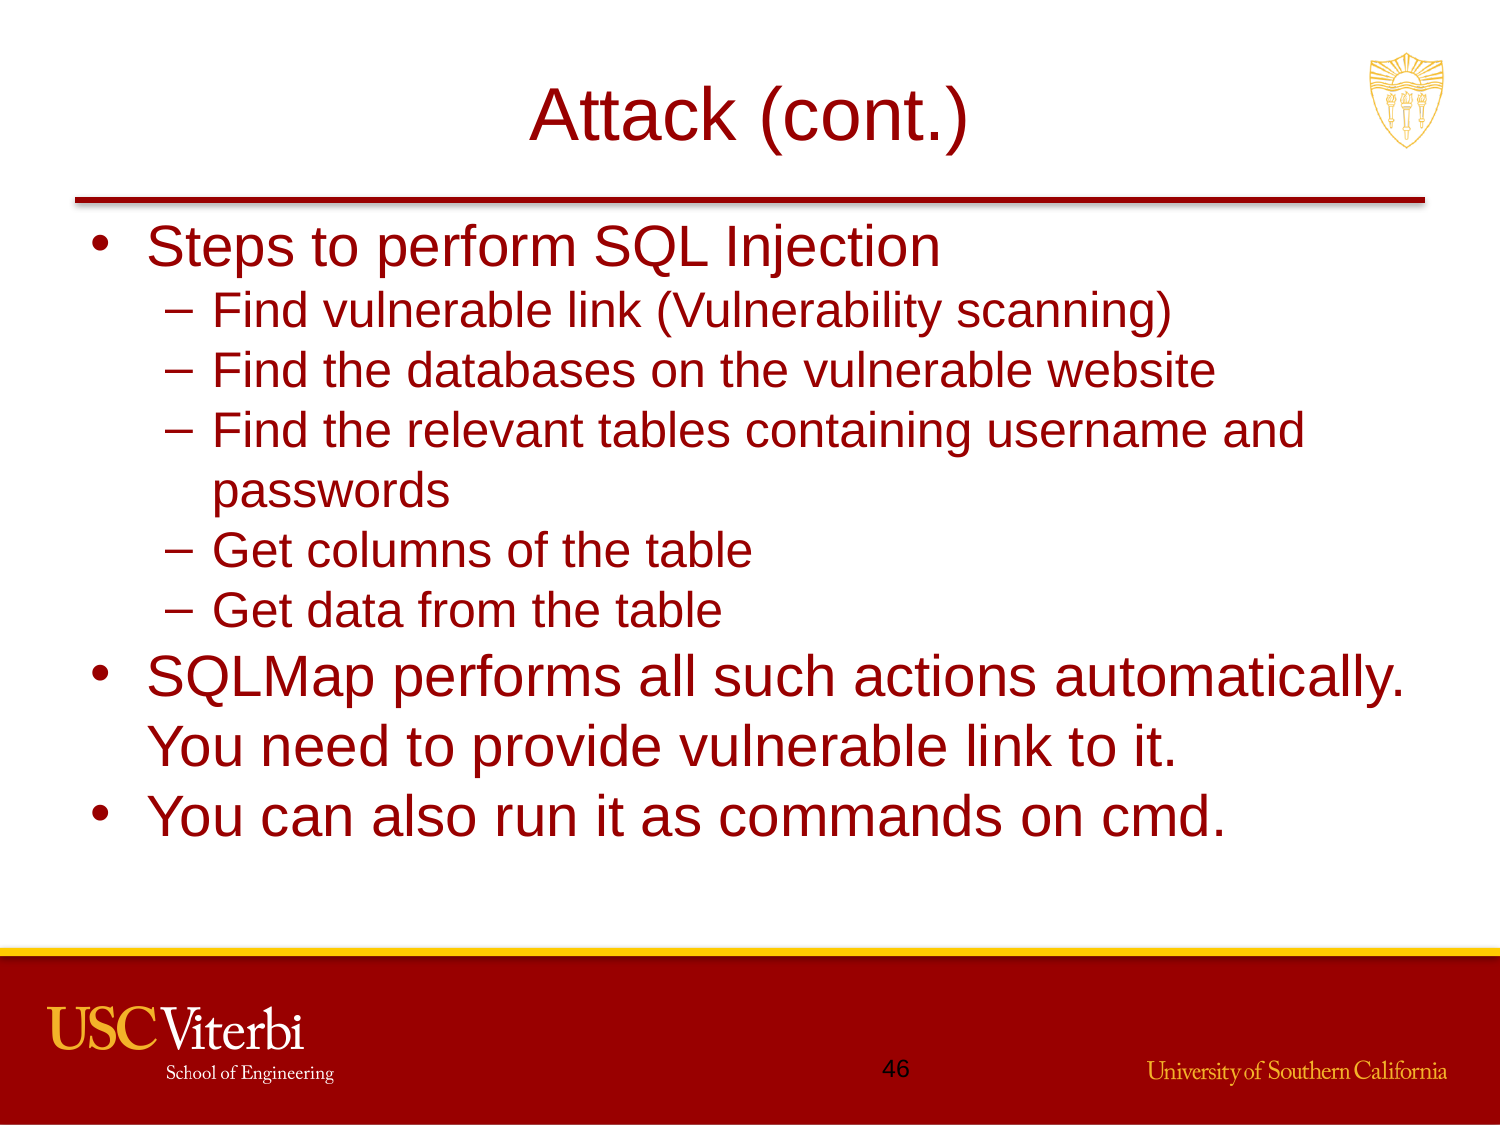

# Attack (cont.)
Steps to perform SQL Injection
Find vulnerable link (Vulnerability scanning)
Find the databases on the vulnerable website
Find the relevant tables containing username and passwords
Get columns of the table
Get data from the table
SQLMap performs all such actions automatically. You need to provide vulnerable link to it.
You can also run it as commands on cmd.
46